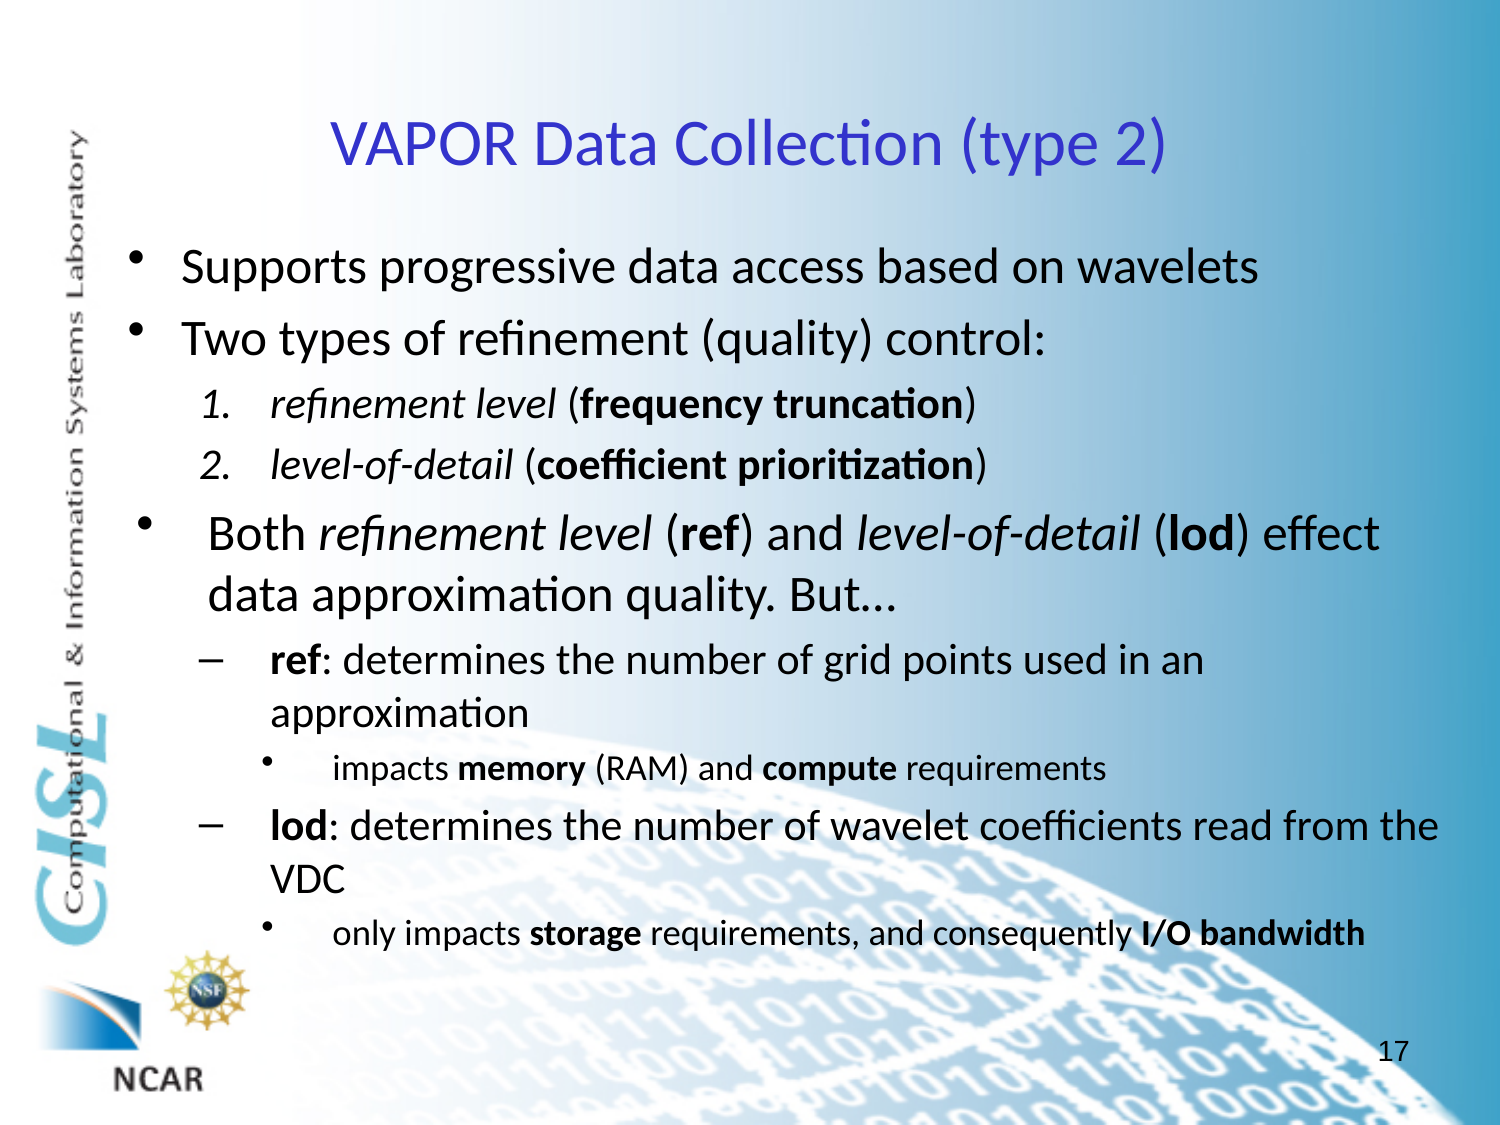

# VAPOR Data Collection (type 2)
Supports progressive data access based on wavelets
Two types of refinement (quality) control:
refinement level (frequency truncation)
level-of-detail (coefficient prioritization)
Both refinement level (ref) and level-of-detail (lod) effect data approximation quality. But…
ref: determines the number of grid points used in an approximation
impacts memory (RAM) and compute requirements
lod: determines the number of wavelet coefficients read from the VDC
only impacts storage requirements, and consequently I/O bandwidth
17